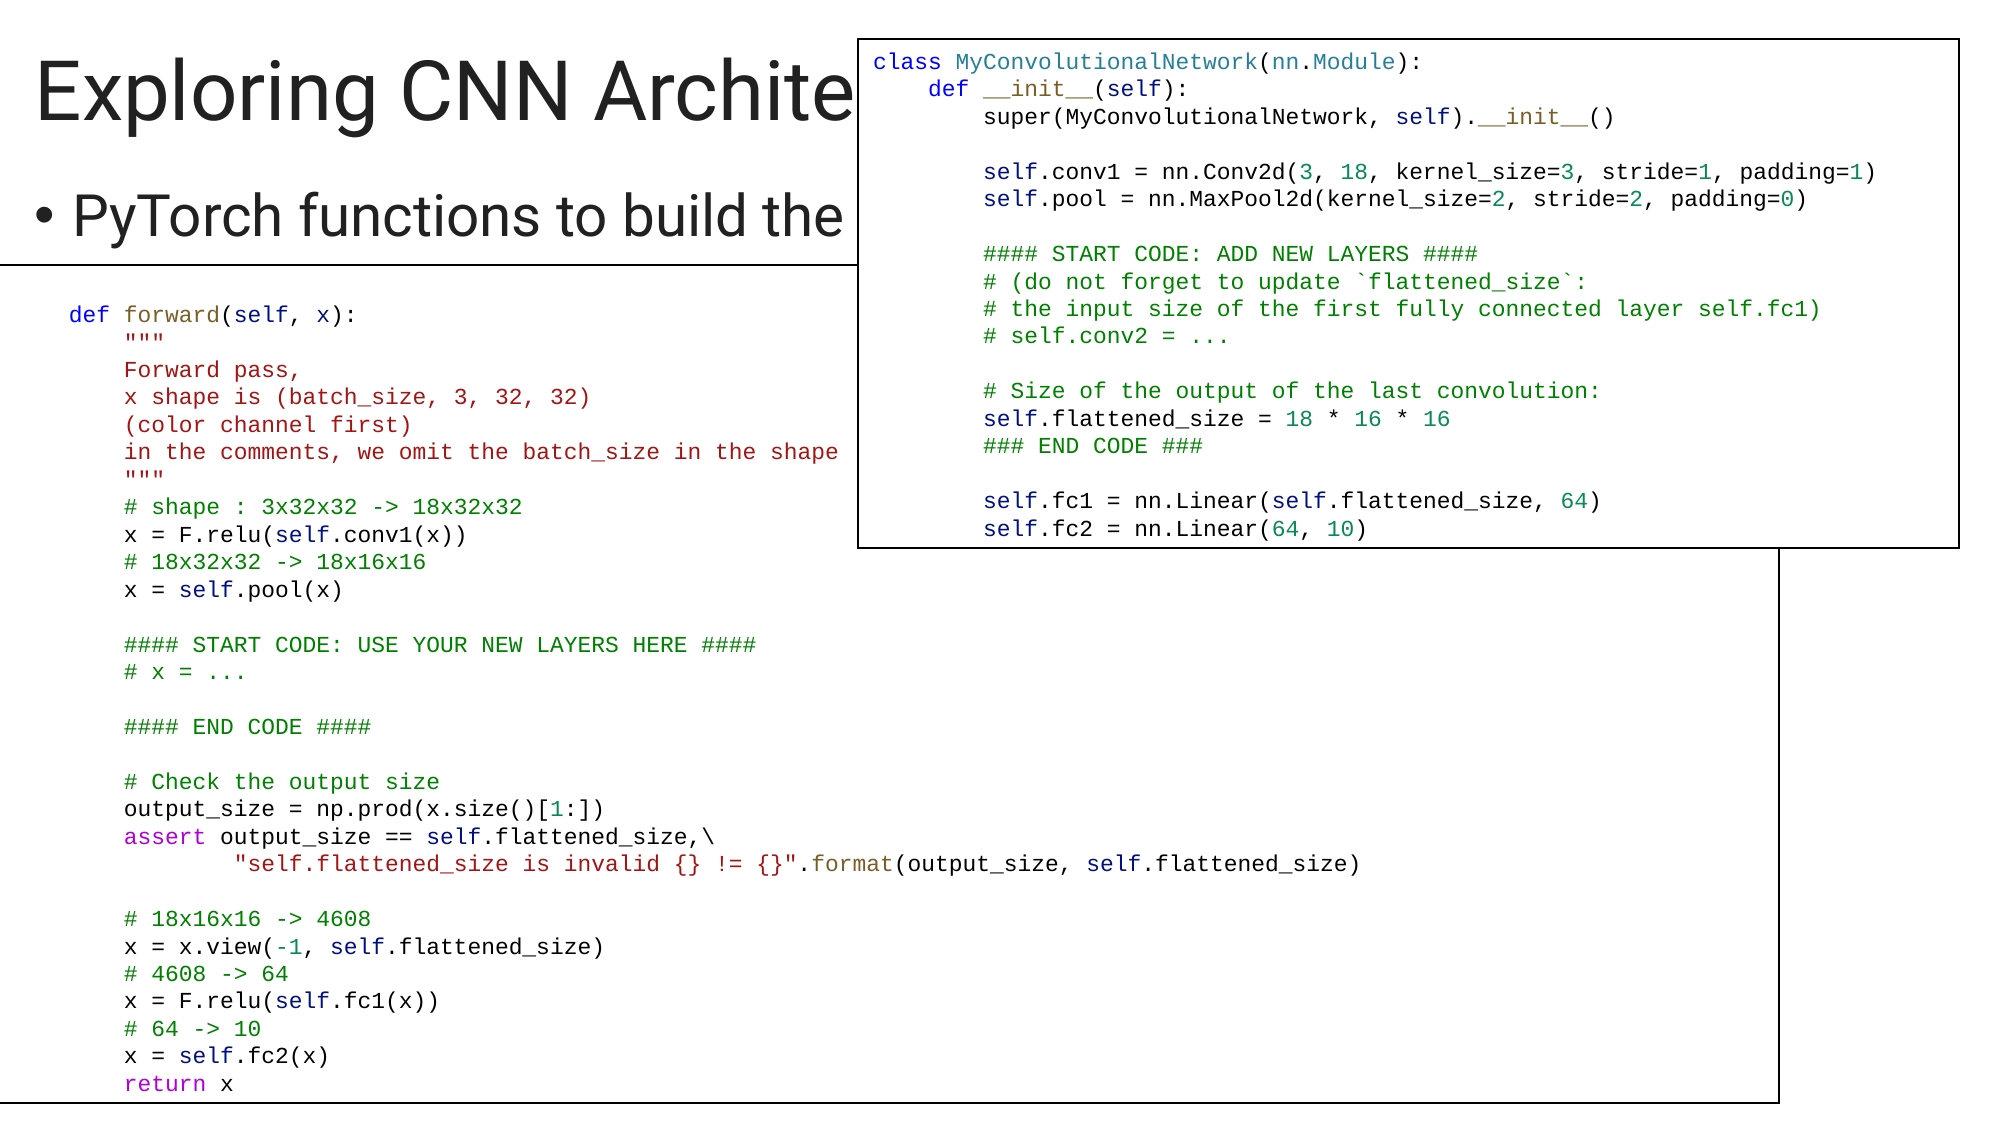

# Exploring CNN Architectures
class MyConvolutionalNetwork(nn.Module):
    def __init__(self):
        super(MyConvolutionalNetwork, self).__init__()

        self.conv1 = nn.Conv2d(3, 18, kernel_size=3, stride=1, padding=1)
        self.pool = nn.MaxPool2d(kernel_size=2, stride=2, padding=0)
        #### START CODE: ADD NEW LAYERS ####
        # (do not forget to update `flattened_size`:
        # the input size of the first fully connected layer self.fc1)
        # self.conv2 = ...

        # Size of the output of the last convolution:
        self.flattened_size = 18 * 16 * 16
        ### END CODE ###

        self.fc1 = nn.Linear(self.flattened_size, 64)
        self.fc2 = nn.Linear(64, 10)
PyTorch functions to build the network

    def forward(self, x):
        """
        Forward pass,
        x shape is (batch_size, 3, 32, 32)
        (color channel first)
        in the comments, we omit the batch_size in the shape
        """
        # shape : 3x32x32 -> 18x32x32
        x = F.relu(self.conv1(x))
        # 18x32x32 -> 18x16x16
        x = self.pool(x)

        #### START CODE: USE YOUR NEW LAYERS HERE ####
        # x = ...

        #### END CODE ####

        # Check the output size
        output_size = np.prod(x.size()[1:])
        assert output_size == self.flattened_size,\
                "self.flattened_size is invalid {} != {}".format(output_size, self.flattened_size)

        # 18x16x16 -> 4608
        x = x.view(-1, self.flattened_size)
        # 4608 -> 64
        x = F.relu(self.fc1(x))
        # 64 -> 10
        x = self.fc2(x)
        return x